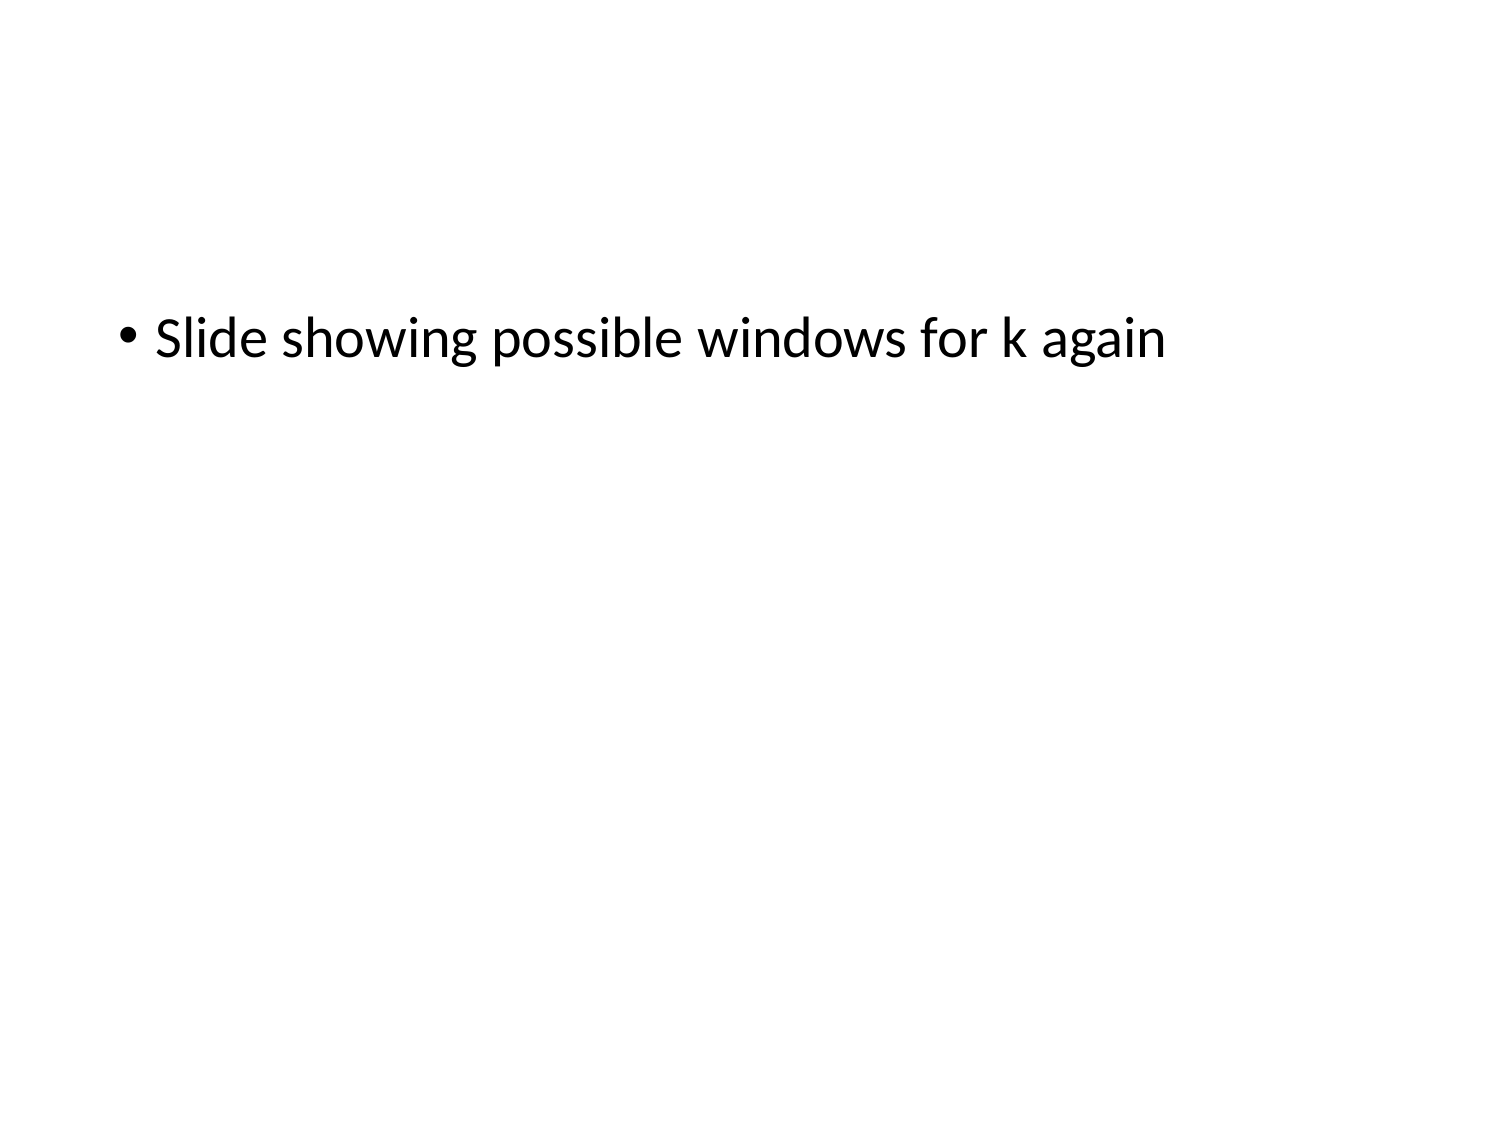

#
Slide showing possible windows for k again